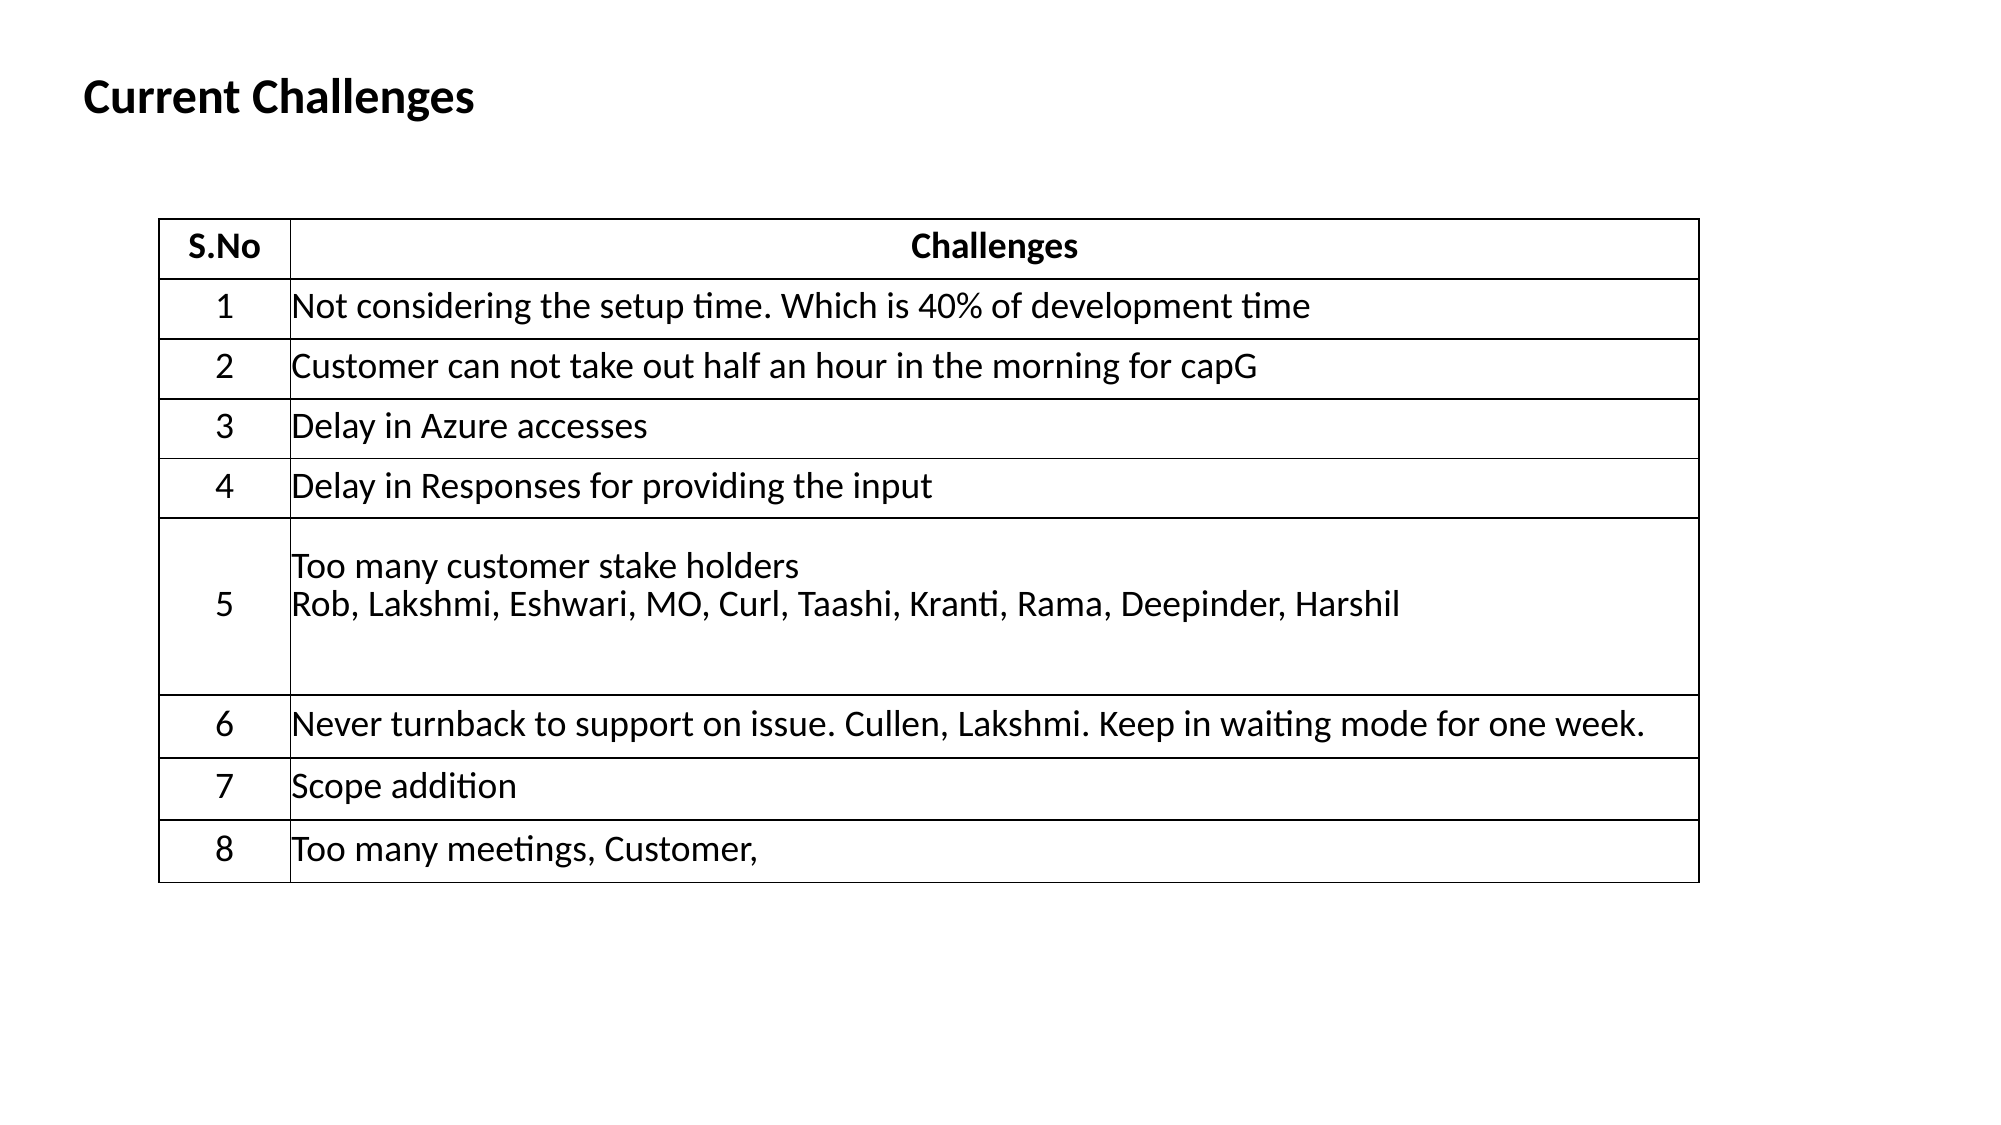

Current Challenges
| S.No | Challenges |
| --- | --- |
| 1 | Not considering the setup time. Which is 40% of development time |
| 2 | Customer can not take out half an hour in the morning for capG |
| 3 | Delay in Azure accesses |
| 4 | Delay in Responses for providing the input |
| 5 | Too many customer stake holders Rob, Lakshmi, Eshwari, MO, Curl, Taashi, Kranti, Rama, Deepinder, Harshil |
| 6 | Never turnback to support on issue. Cullen, Lakshmi. Keep in waiting mode for one week. |
| 7 | Scope addition |
| 8 | Too many meetings, Customer, |